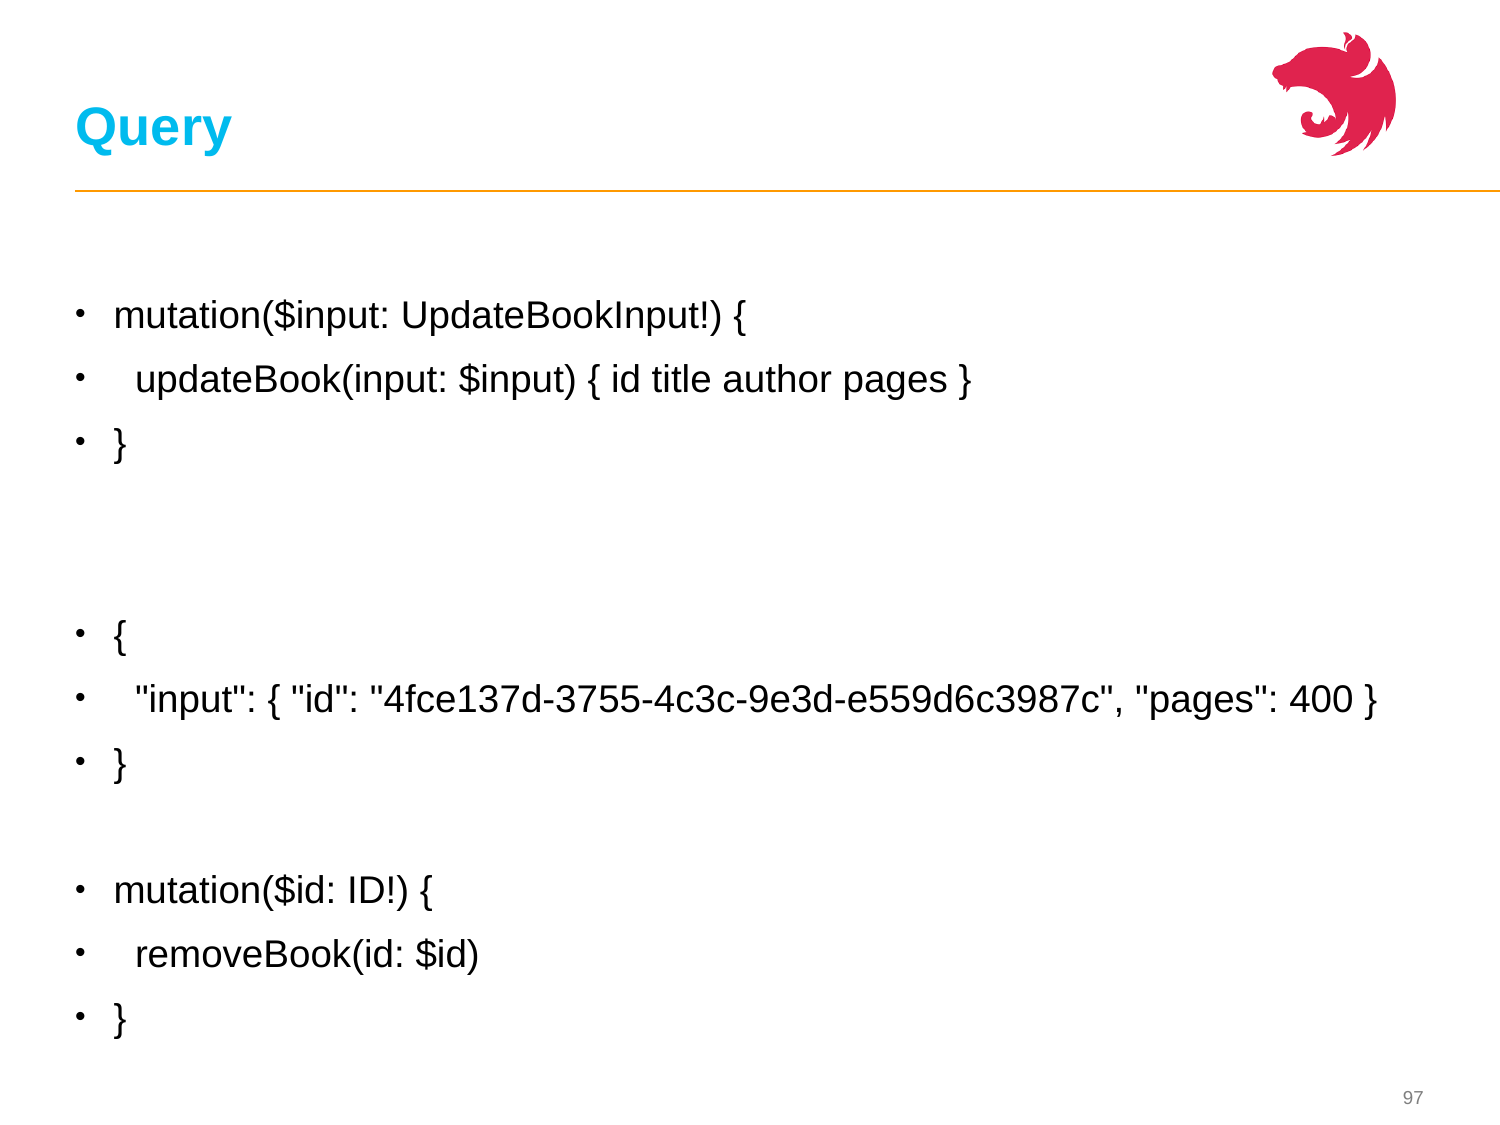

# Query

mutation($input: UpdateBookInput!) {
  updateBook(input: $input) { id title author pages }
}

{
  "input": { "id": "4fce137d-3755-4c3c-9e3d-e559d6c3987c", "pages": 400 }
}

mutation($id: ID!) {
  removeBook(id: $id)
}